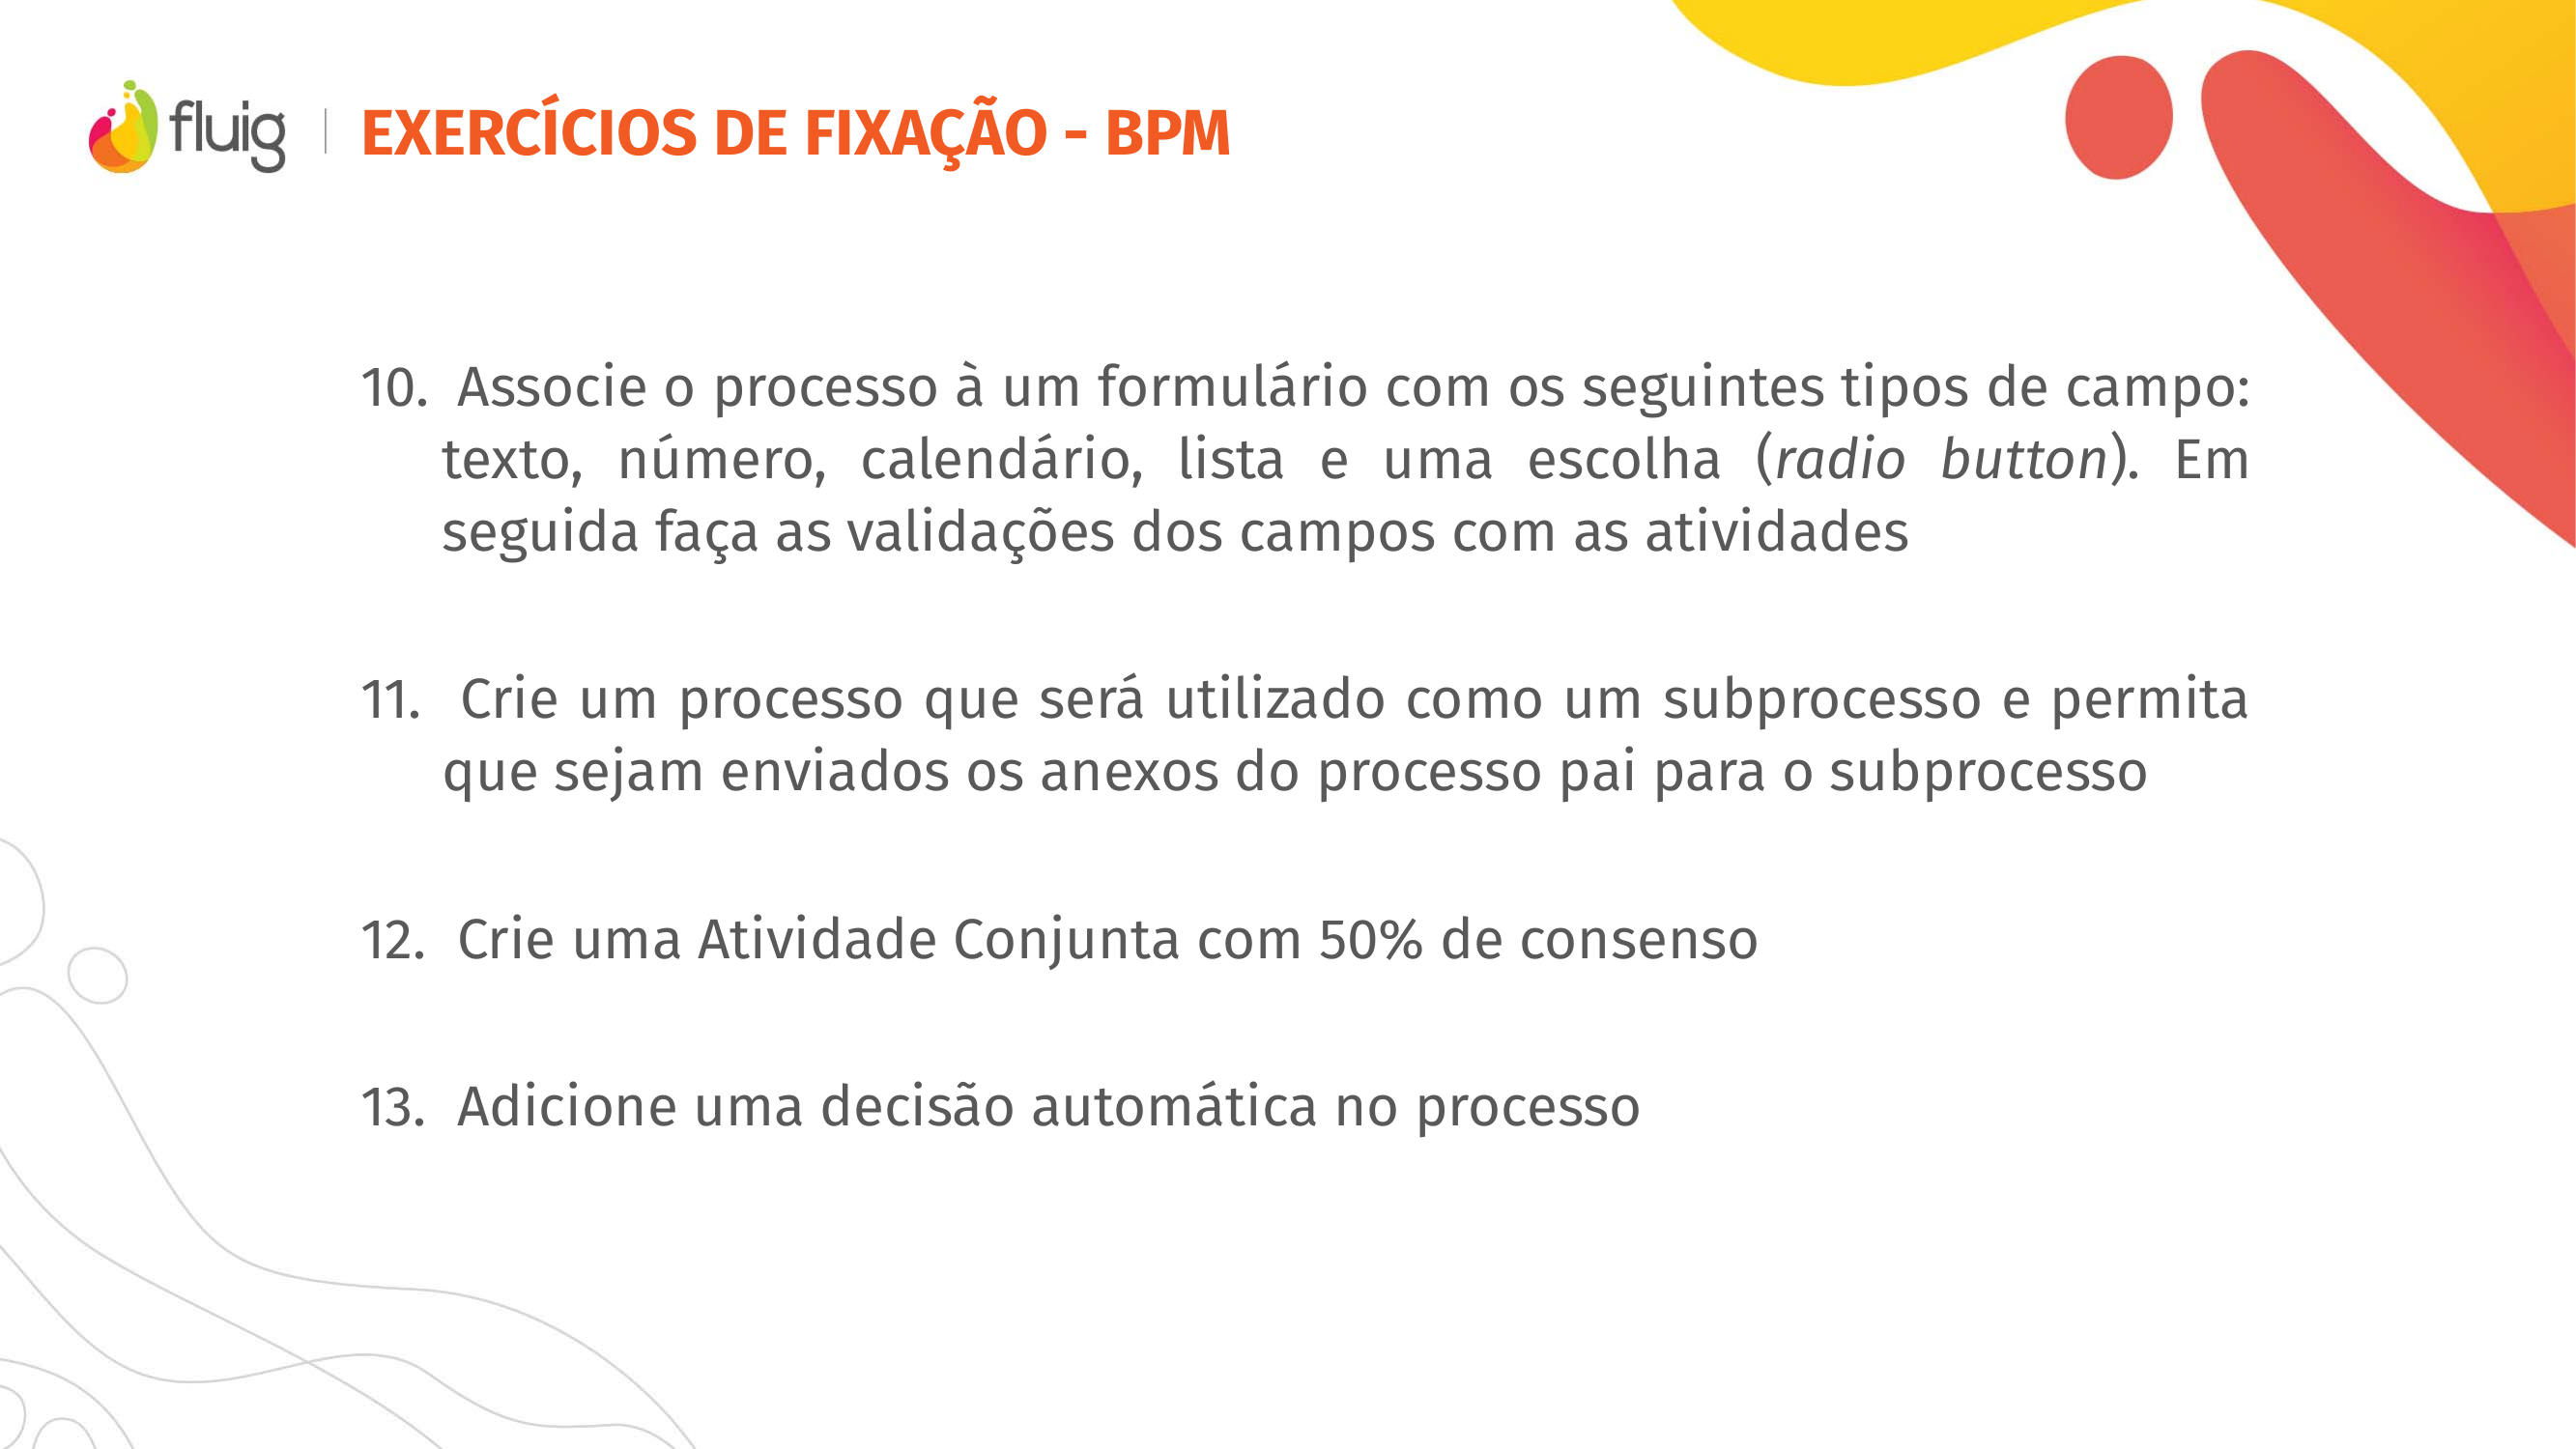

# Exercícios de fixação - bpm
 Associe o processo à um formulário com os seguintes tipos de campo: texto, número, calendário, lista e uma escolha (radio button). Em seguida faça as validações dos campos com as atividades

 Crie um processo que será utilizado como um subprocesso e permita que sejam enviados os anexos do processo pai para o subprocesso

 Crie uma Atividade Conjunta com 50% de consenso

 Adicione uma decisão automática no processo